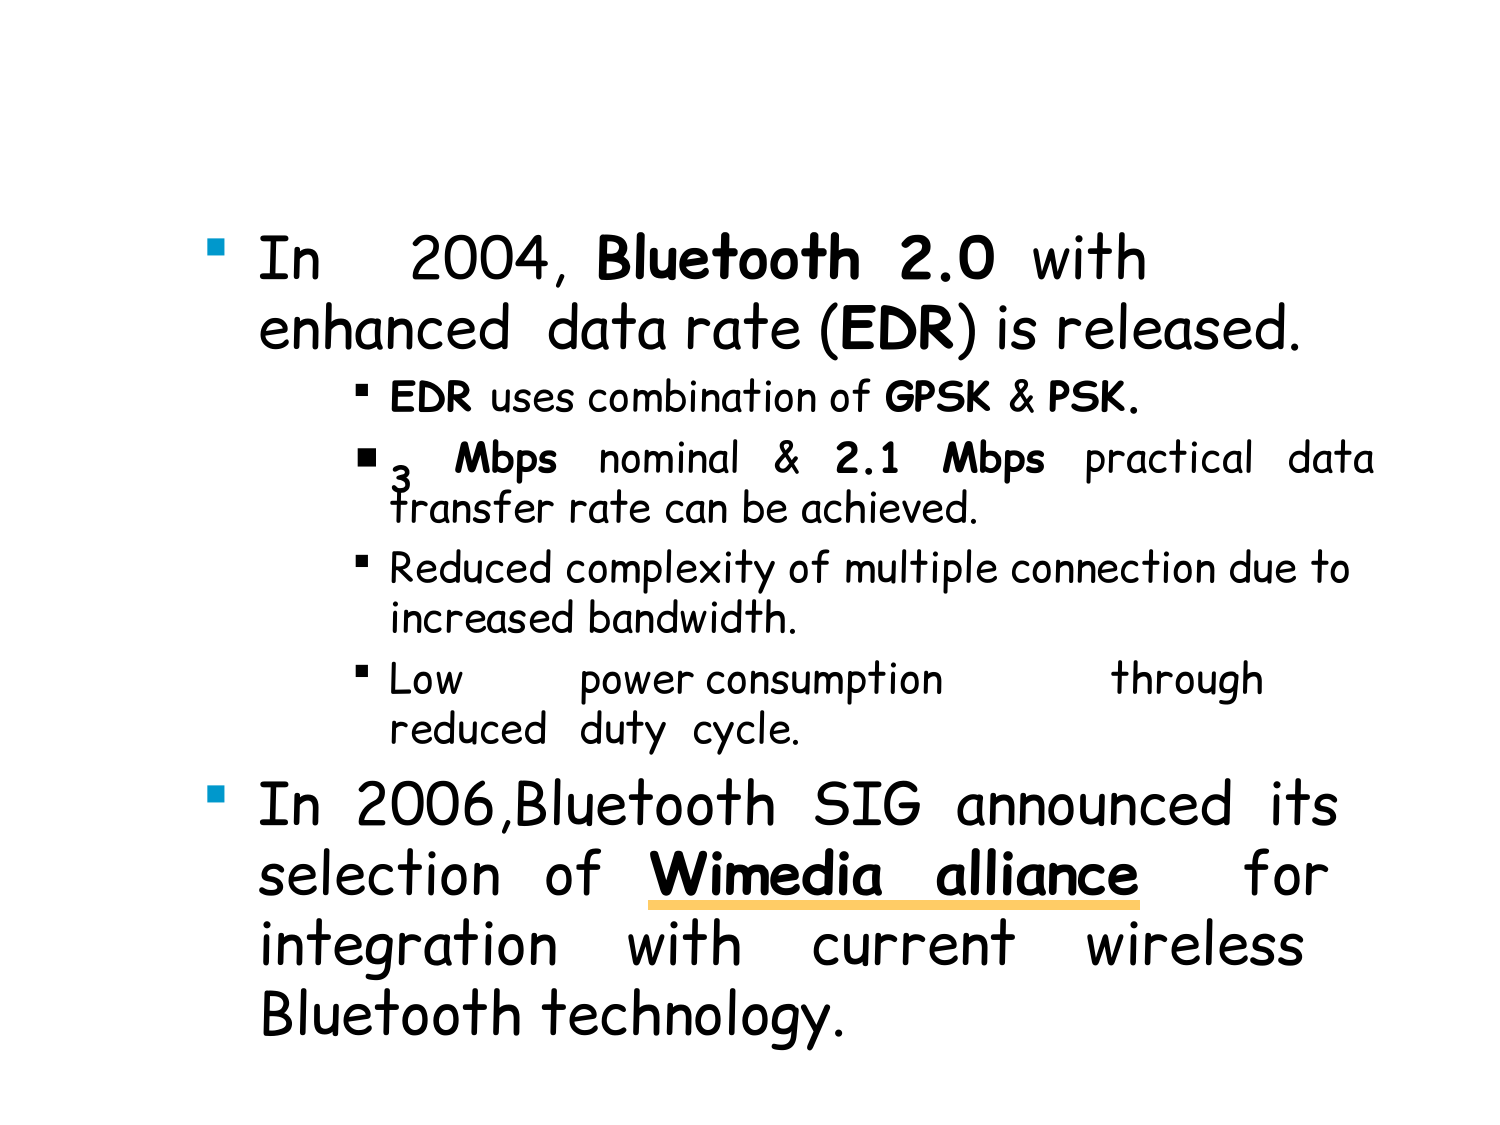

In	2004,	Bluetooth 2.0 with	enhanced  data rate (EDR) is released.
EDR uses combination of GPSK & PSK.
3
Mbps	nominal	&	2.1	Mbps	practical	data
transfer rate can be achieved.
Reduced complexity of multiple connection due to  increased bandwidth.
Low	power	consumption	through	reduced	duty  cycle.
In 2006,Bluetooth SIG announced its  selection of Wimedia alliance  for  integration with current wireless  Bluetooth technology.